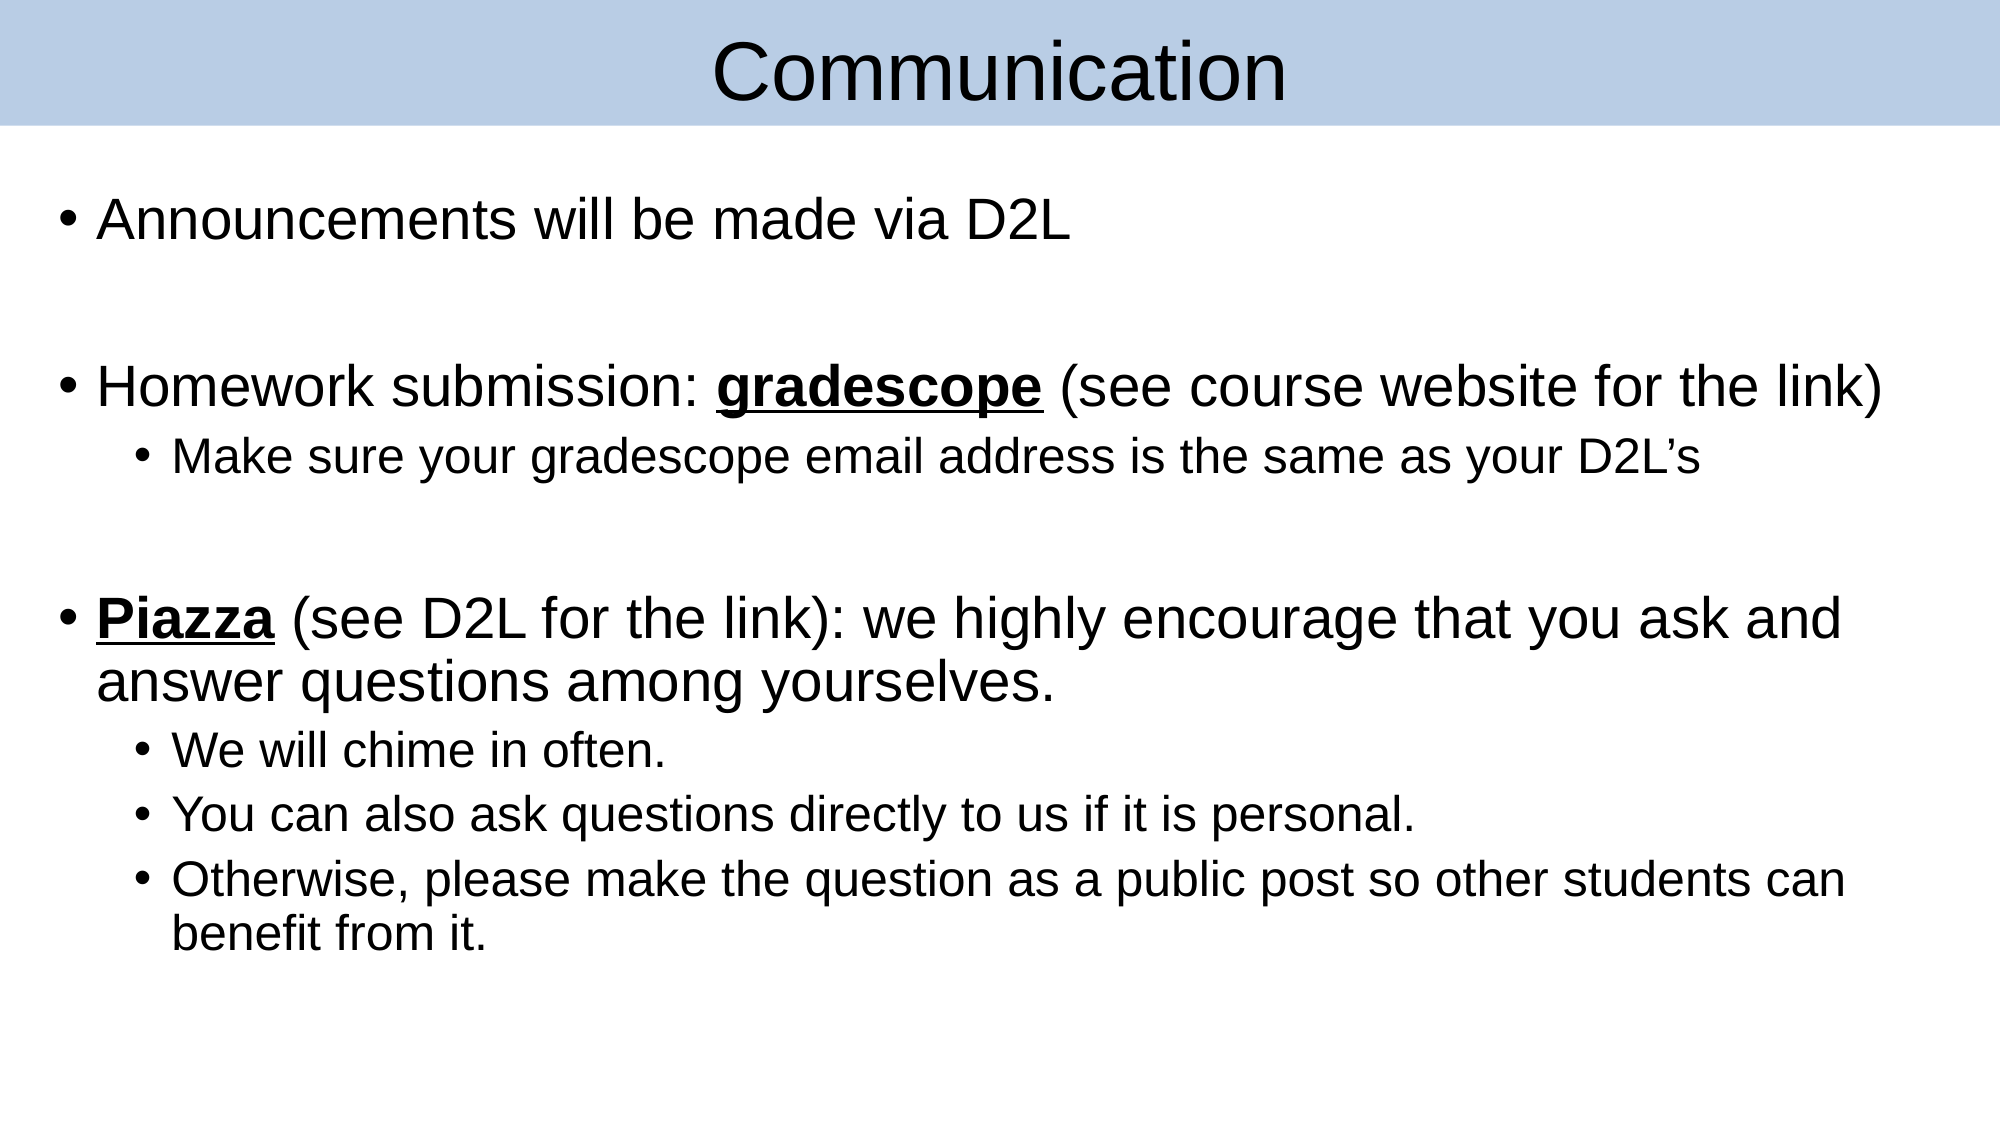

# Communication
Announcements will be made via D2L

Homework submission: gradescope (see course website for the link)
Make sure your gradescope email address is the same as your D2L’s

Piazza (see D2L for the link): we highly encourage that you ask and answer questions among yourselves.
We will chime in often.
You can also ask questions directly to us if it is personal.
Otherwise, please make the question as a public post so other students can benefit from it.